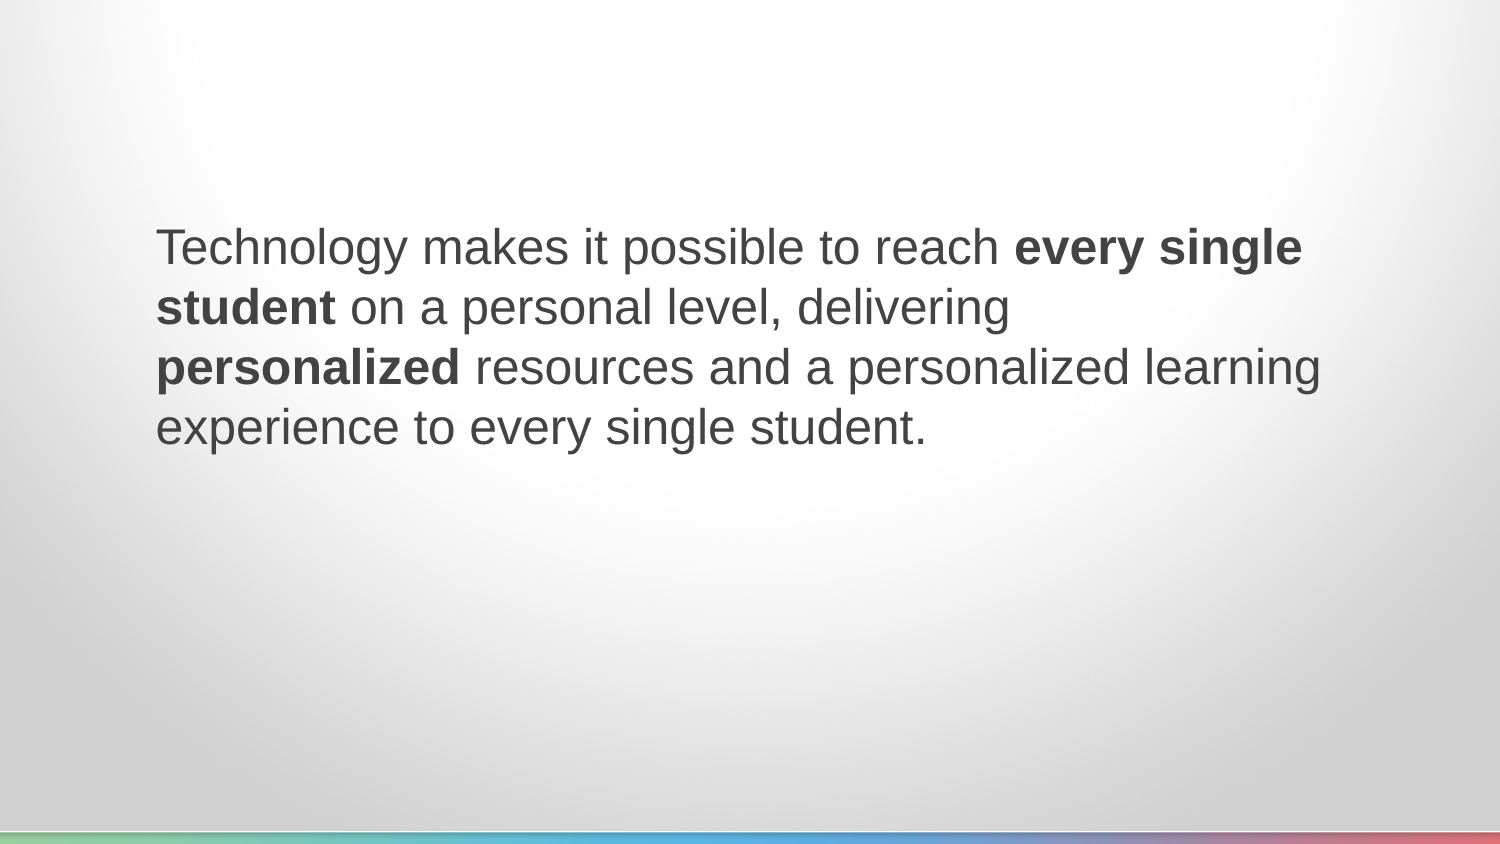

Technology makes it possible to reach every single student on a personal level, delivering personalized resources and a personalized learning experience to every single student.